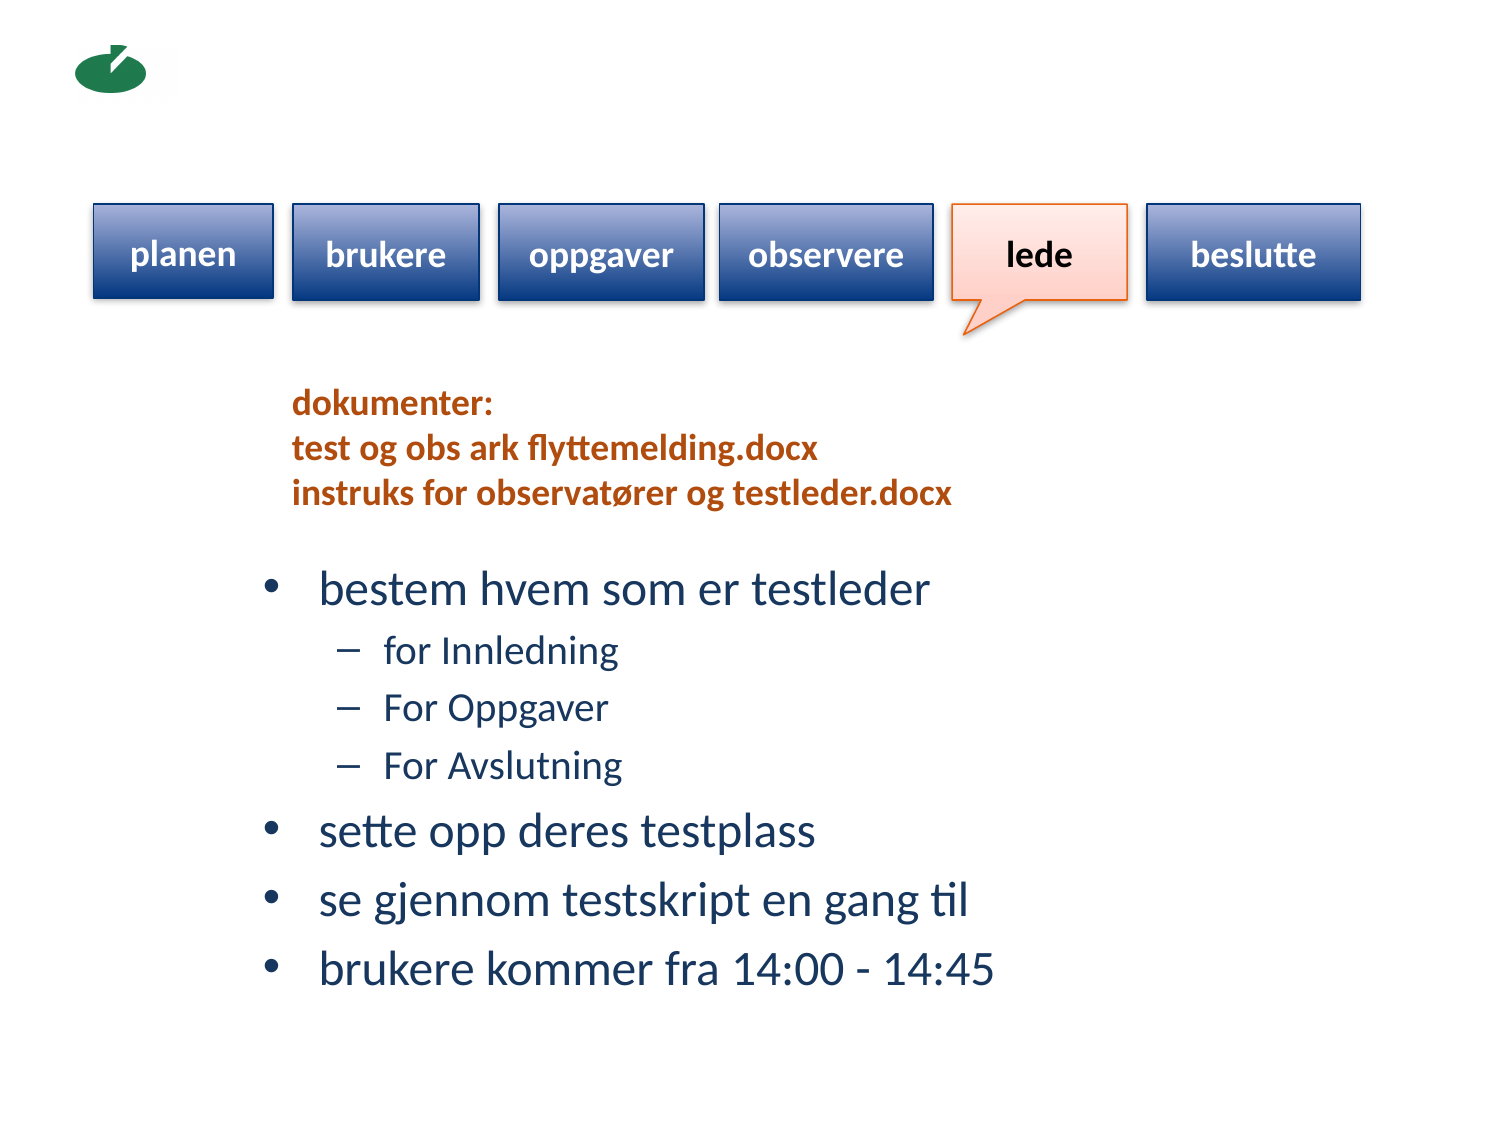

planen
brukere
oppgaver
observere
lede
beslutte
dokumenter:
test og obs ark flyttemelding.docx
instruks for observatører og testleder.docx
bestem hvem som er testleder
for Innledning
For Oppgaver
For Avslutning
sette opp deres testplass
se gjennom testskript en gang til
brukere kommer fra 14:00 - 14:45